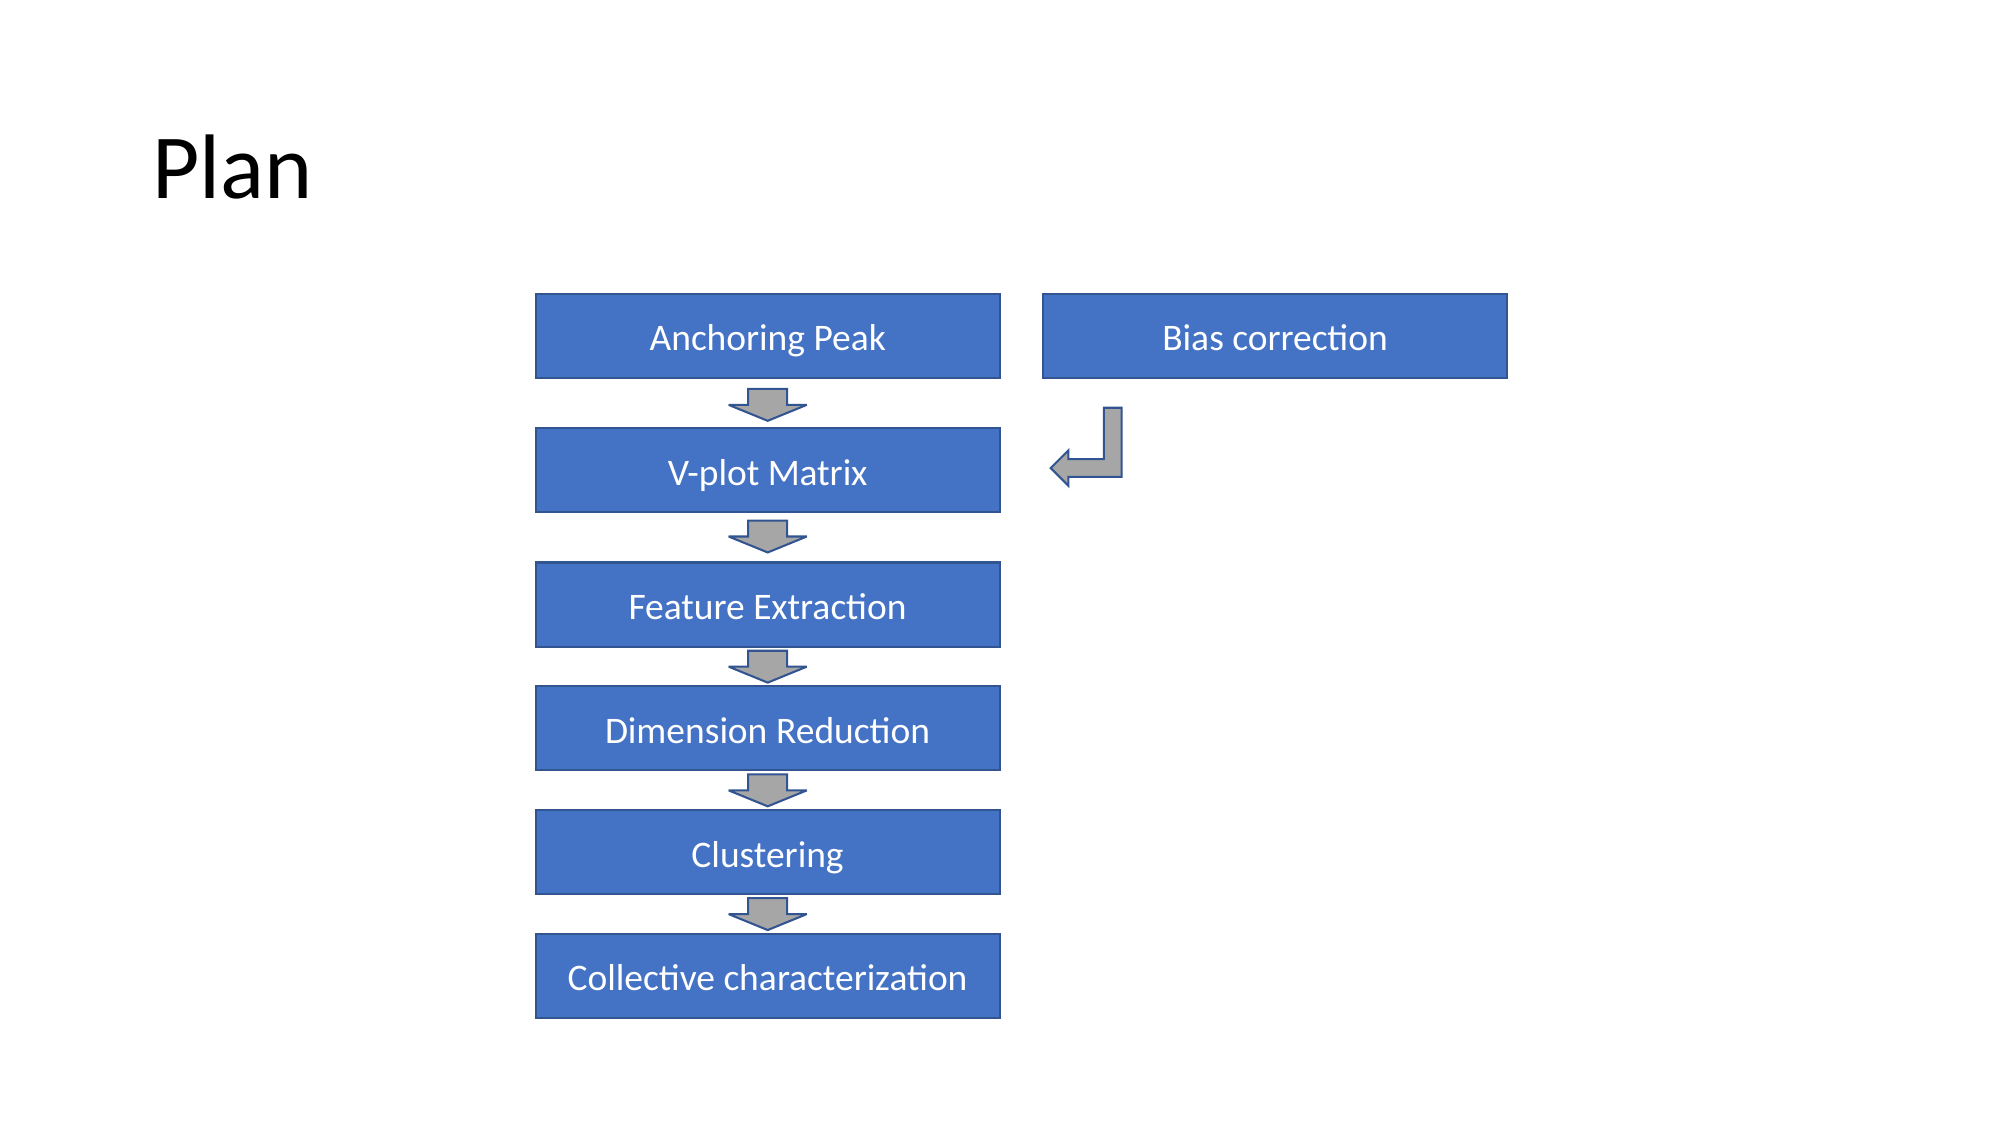

# Plan
Bias correction
Anchoring Peak

V-plot Matrix

Feature Extraction

Dimension Reduction

Clustering

Collective characterization